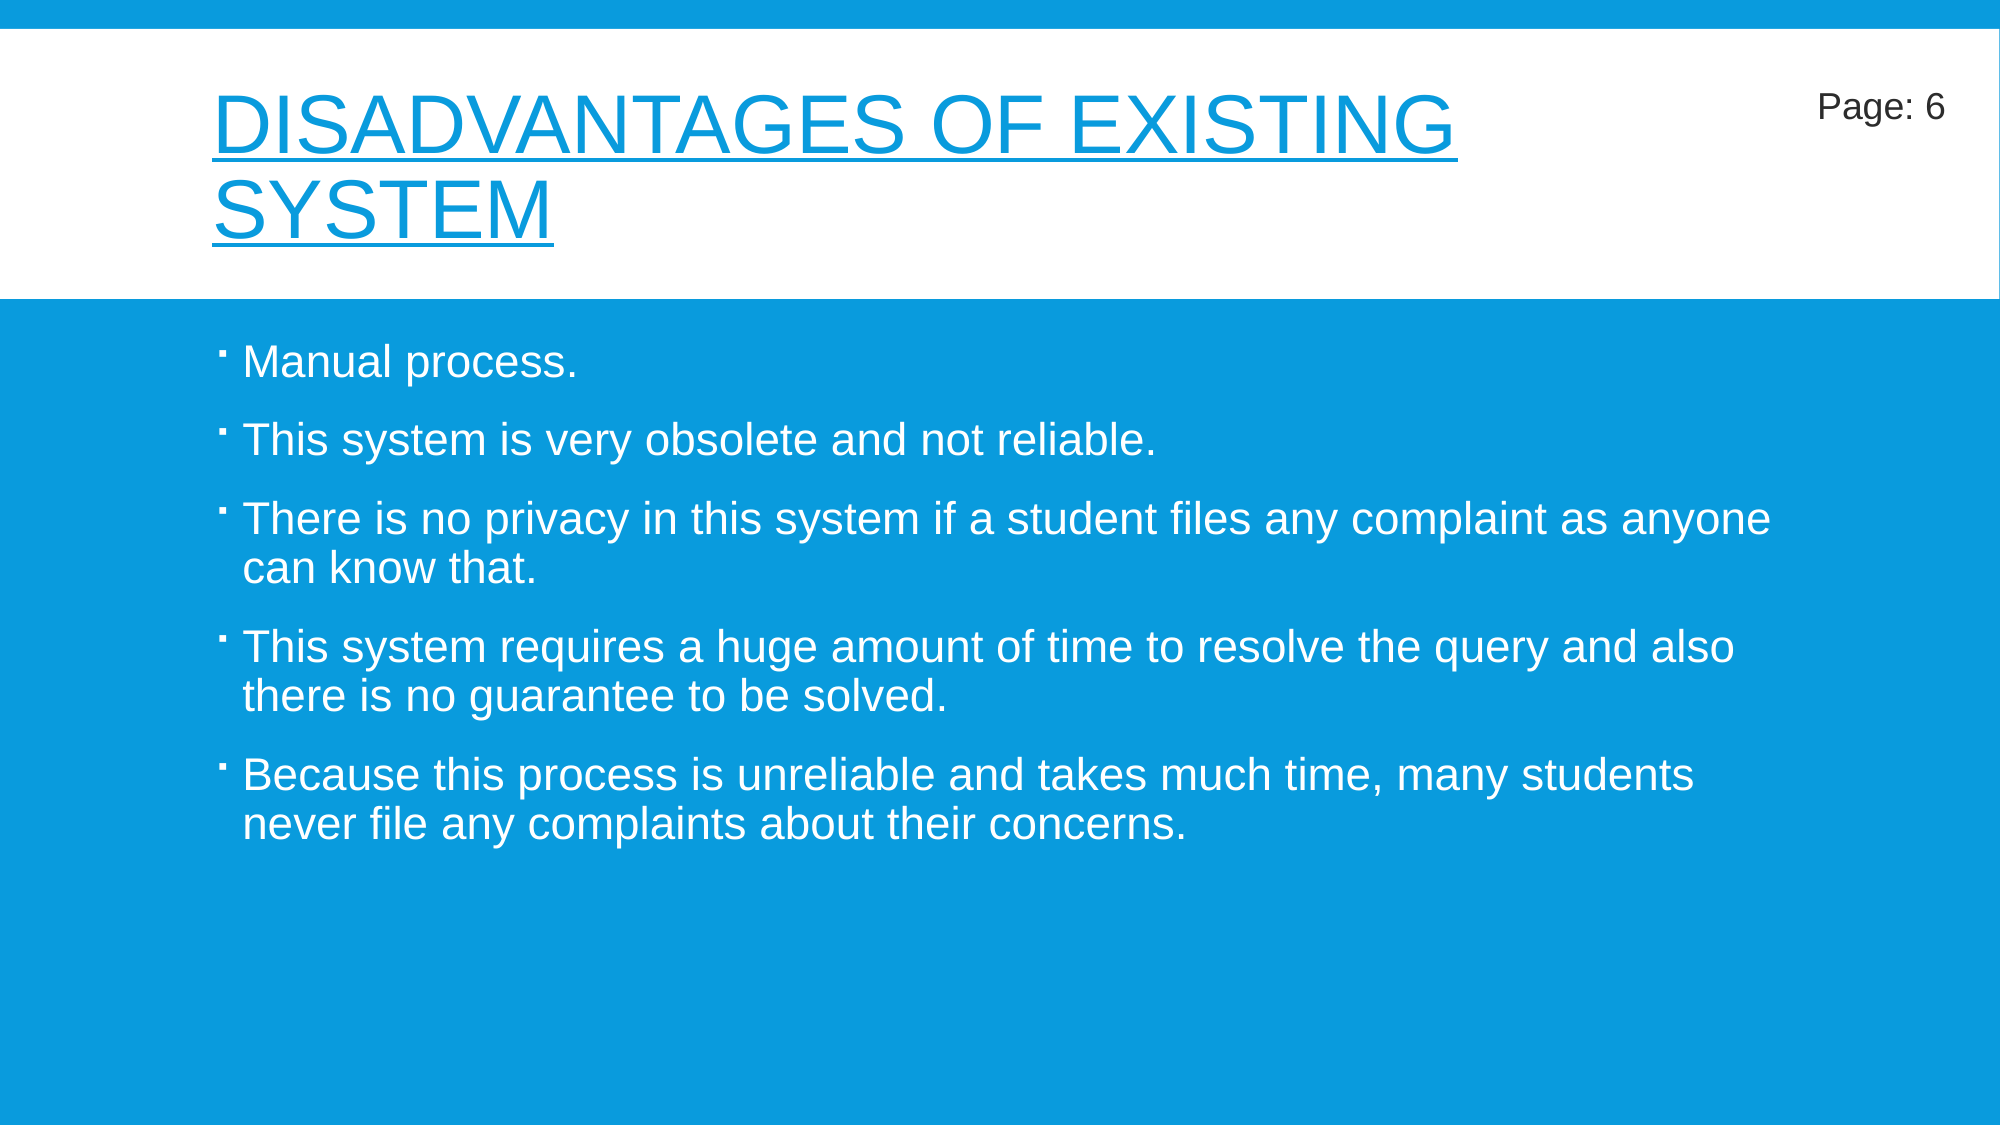

# DISADVANTAGES OF EXISTING SYSTEM
Page: 6
Manual process.
This system is very obsolete and not reliable.
There is no privacy in this system if a student files any complaint as anyone can know that.
This system requires a huge amount of time to resolve the query and also there is no guarantee to be solved.
Because this process is unreliable and takes much time, many students never file any complaints about their concerns.